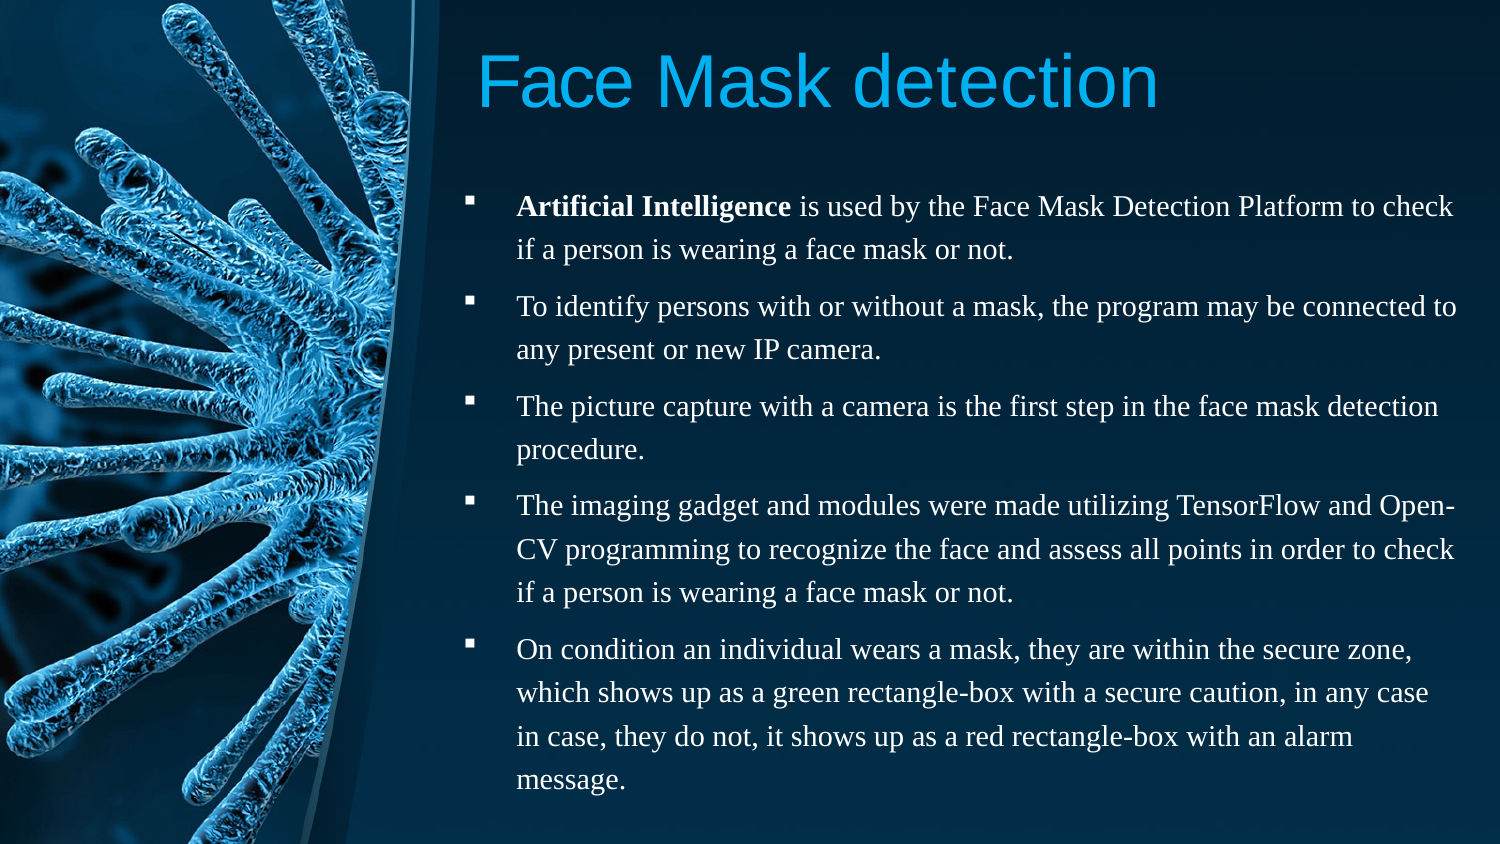

# Face Mask detection
Artificial Intelligence is used by the Face Mask Detection Platform to check if a person is wearing a face mask or not.
To identify persons with or without a mask, the program may be connected to any present or new IP camera.
The picture capture with a camera is the first step in the face mask detection procedure.
The imaging gadget and modules were made utilizing TensorFlow and Open-CV programming to recognize the face and assess all points in order to check if a person is wearing a face mask or not.
On condition an individual wears a mask, they are within the secure zone, which shows up as a green rectangle-box with a secure caution, in any case in case, they do not, it shows up as a red rectangle-box with an alarm message.